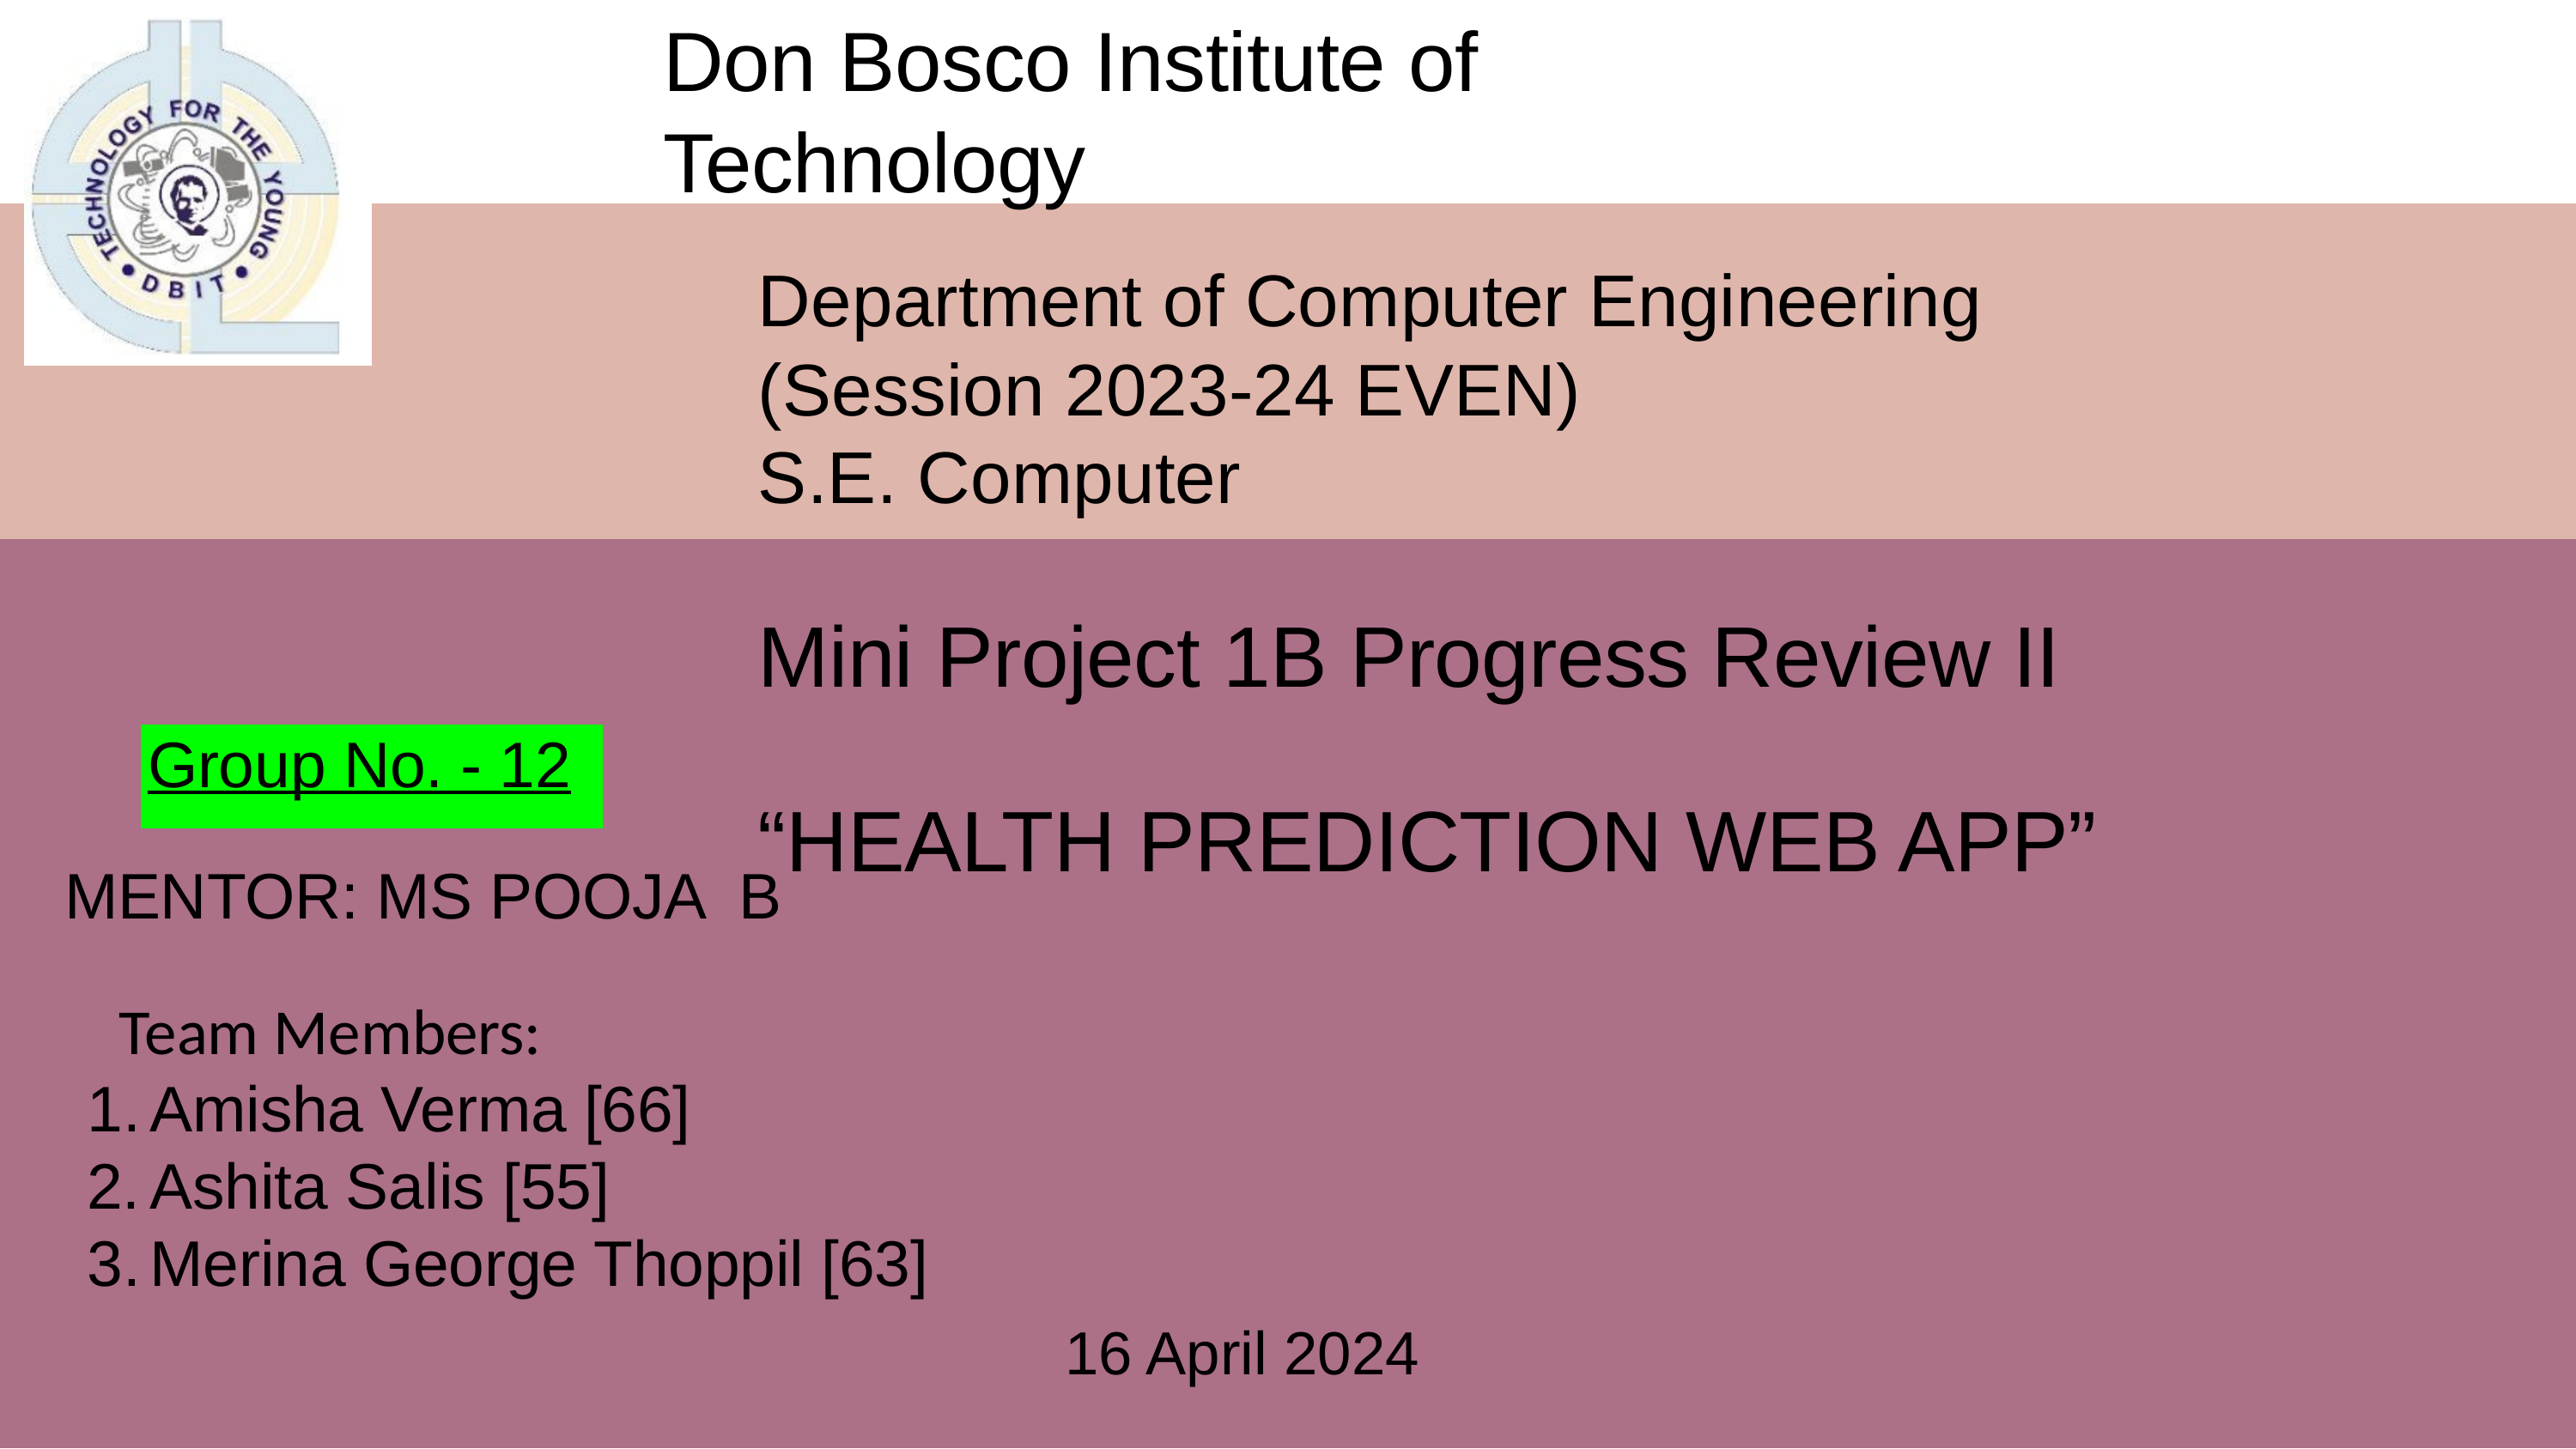

Don Bosco Institute of Technology

Department of Computer Engineering  (Session 2023-24 EVEN)
S.E. Computer
Mini Project 1B Progress Review II  “HEALTH PREDICTION WEB APP”

Group No. - 12

MENTOR: MS POOJA  B
Team Members:
Amisha Verma [66]
Ashita Salis [55]
Merina George Thoppil [63]
16 April 2024